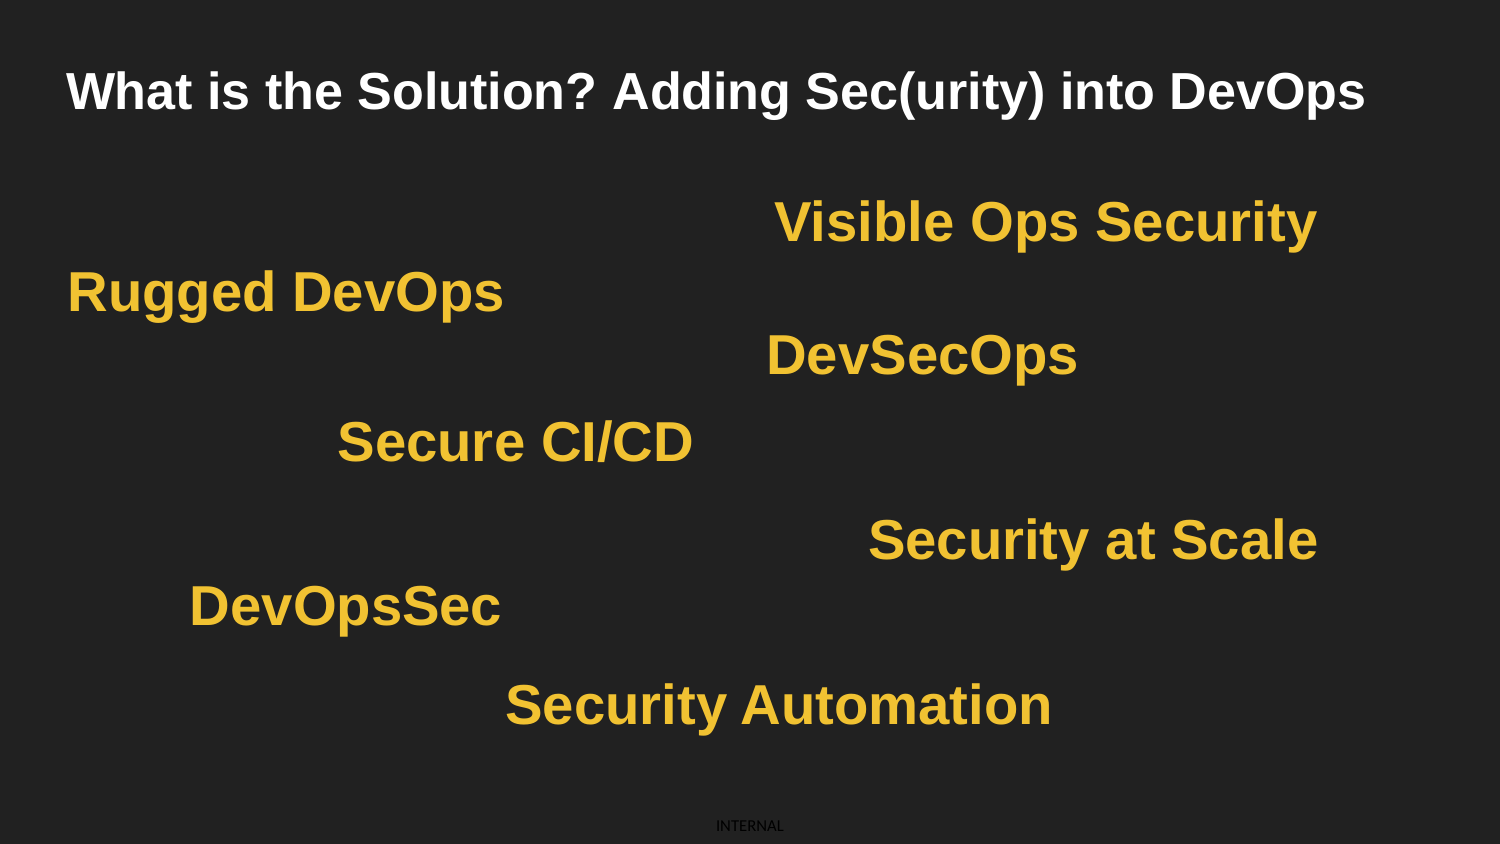

# What is the Solution? Adding Sec(urity) into DevOps
Visible Ops Security
Rugged DevOps
DevSecOps
Secure CI/CD
Security at Scale
DevOpsSec
Security Automation